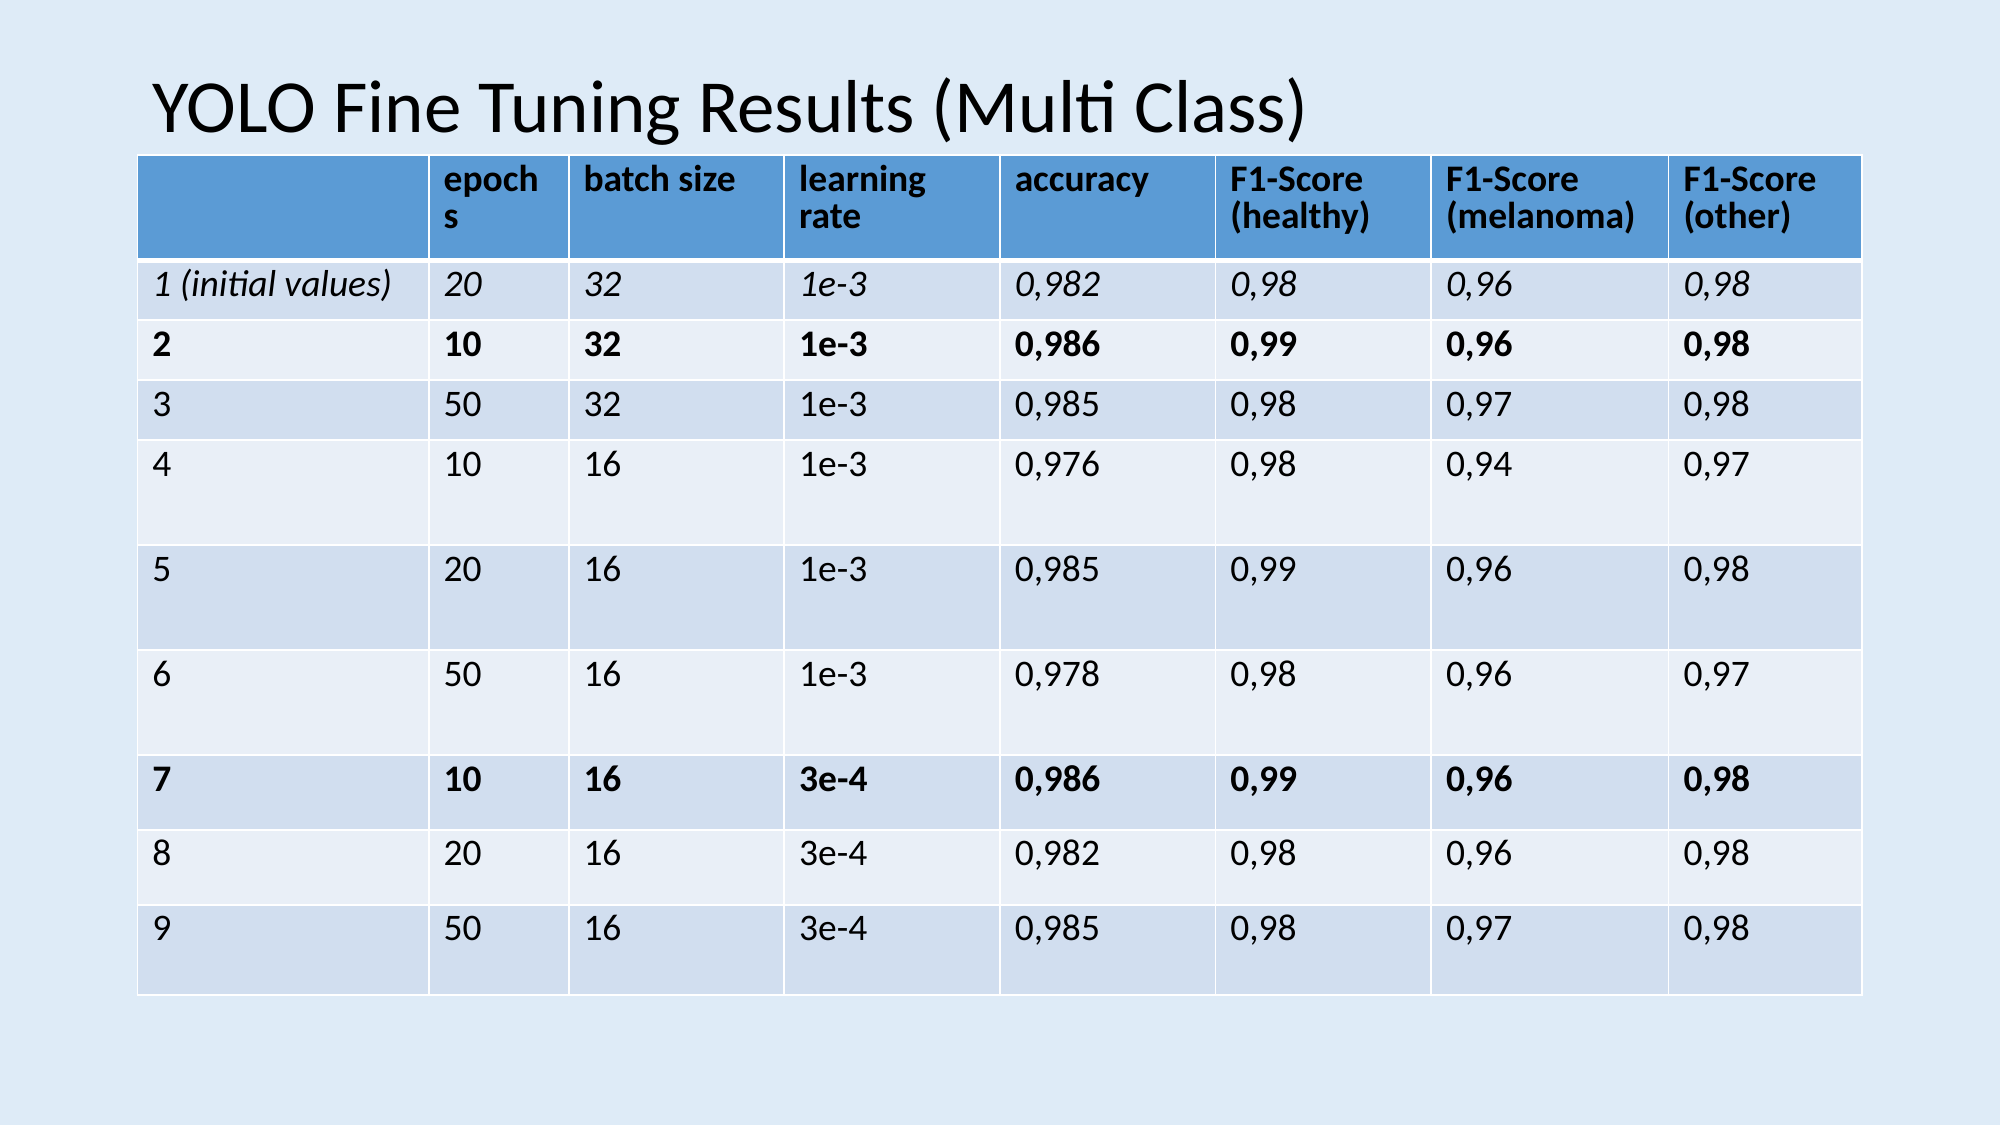

# YOLO Fine Tuning Results (Multi Class)
|  | epochs | batch size | learning rate | accuracy | F1-Score (healthy) | F1-Score (melanoma) | F1-Score (other) |
| --- | --- | --- | --- | --- | --- | --- | --- |
| 1 (initial values) | 20 | 32 | 1e-3 | 0,982 | 0,98 | 0,96 | 0,98 |
| 2 | 10 | 32 | 1e-3 | 0,986 | 0,99 | 0,96 | 0,98 |
| 3 | 50 | 32 | 1e-3 | 0,985 | 0,98 | 0,97 | 0,98 |
| 4 | 10 | 16 | 1e-3 | 0,976 | 0,98 | 0,94 | 0,97 |
| 5 | 20 | 16 | 1e-3 | 0,985 | 0,99 | 0,96 | 0,98 |
| 6 | 50 | 16 | 1e-3 | 0,978 | 0,98 | 0,96 | 0,97 |
| 7 | 10 | 16 | 3e-4 | 0,986 | 0,99 | 0,96 | 0,98 |
| 8 | 20 | 16 | 3e-4 | 0,982 | 0,98 | 0,96 | 0,98 |
| 9 | 50 | 16 | 3e-4 | 0,985 | 0,98 | 0,97 | 0,98 |